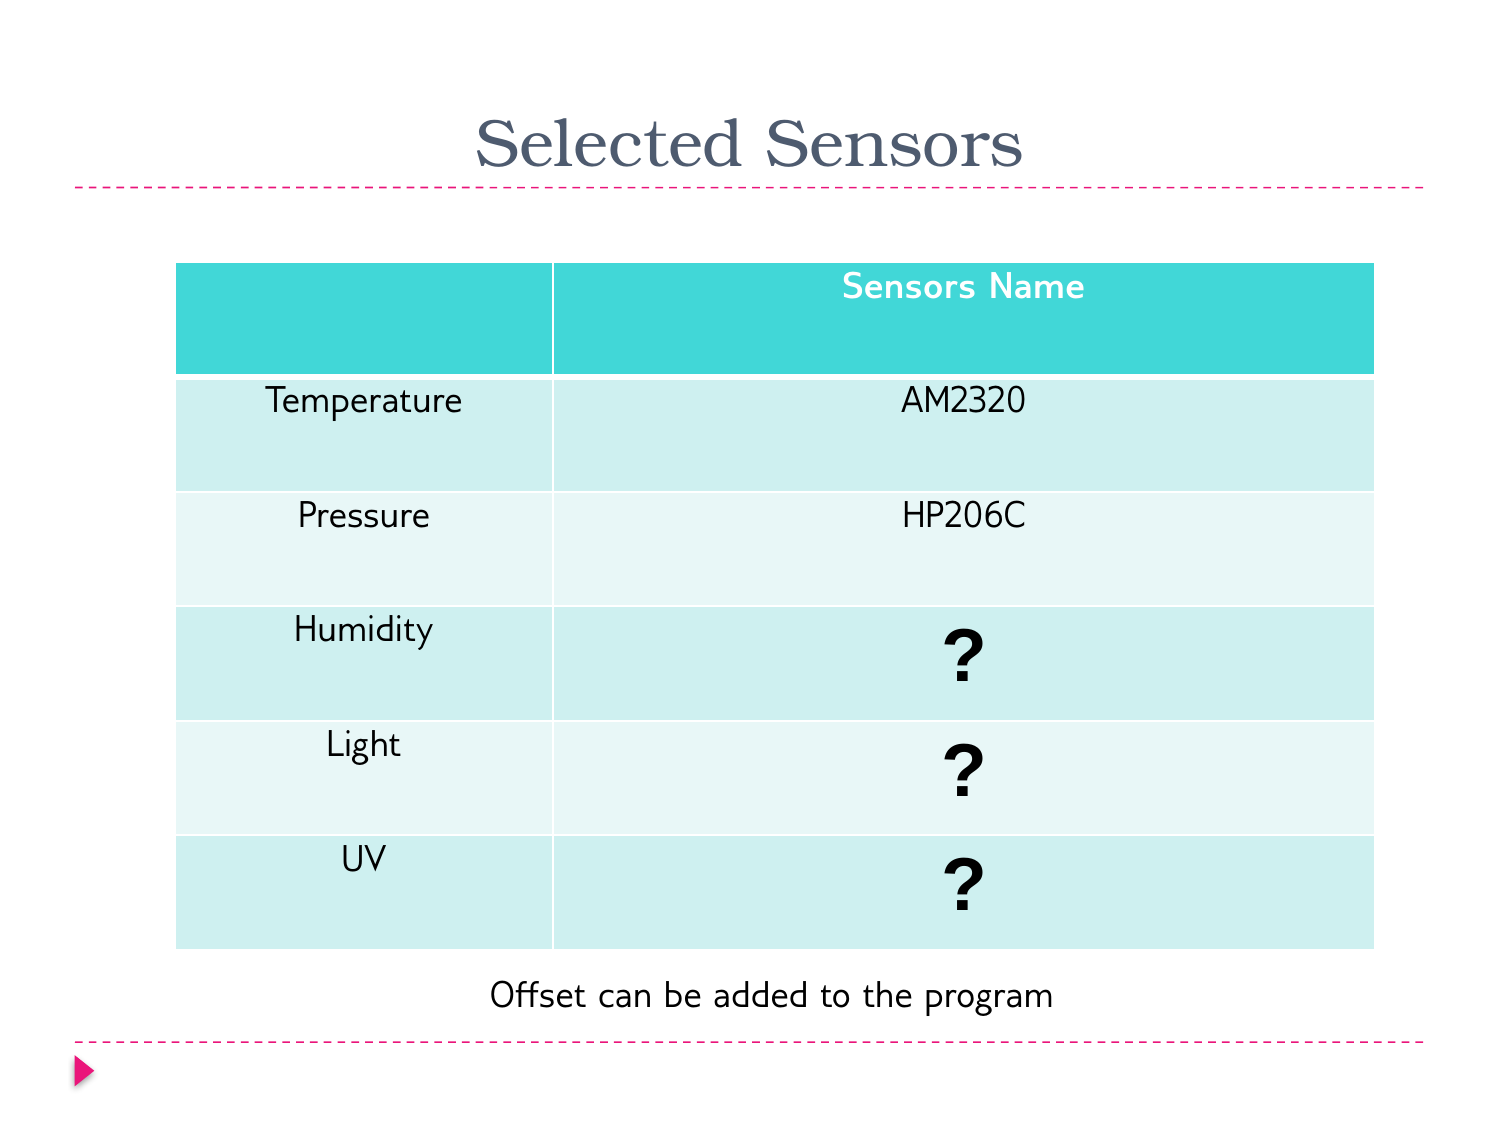

Selected Sensors
|  | Sensors Name |
| --- | --- |
| Temperature | AM2320 |
| Pressure | HP206C |
| Humidity | ? |
| Light | ? |
| UV | ? |
Offset can be added to the program